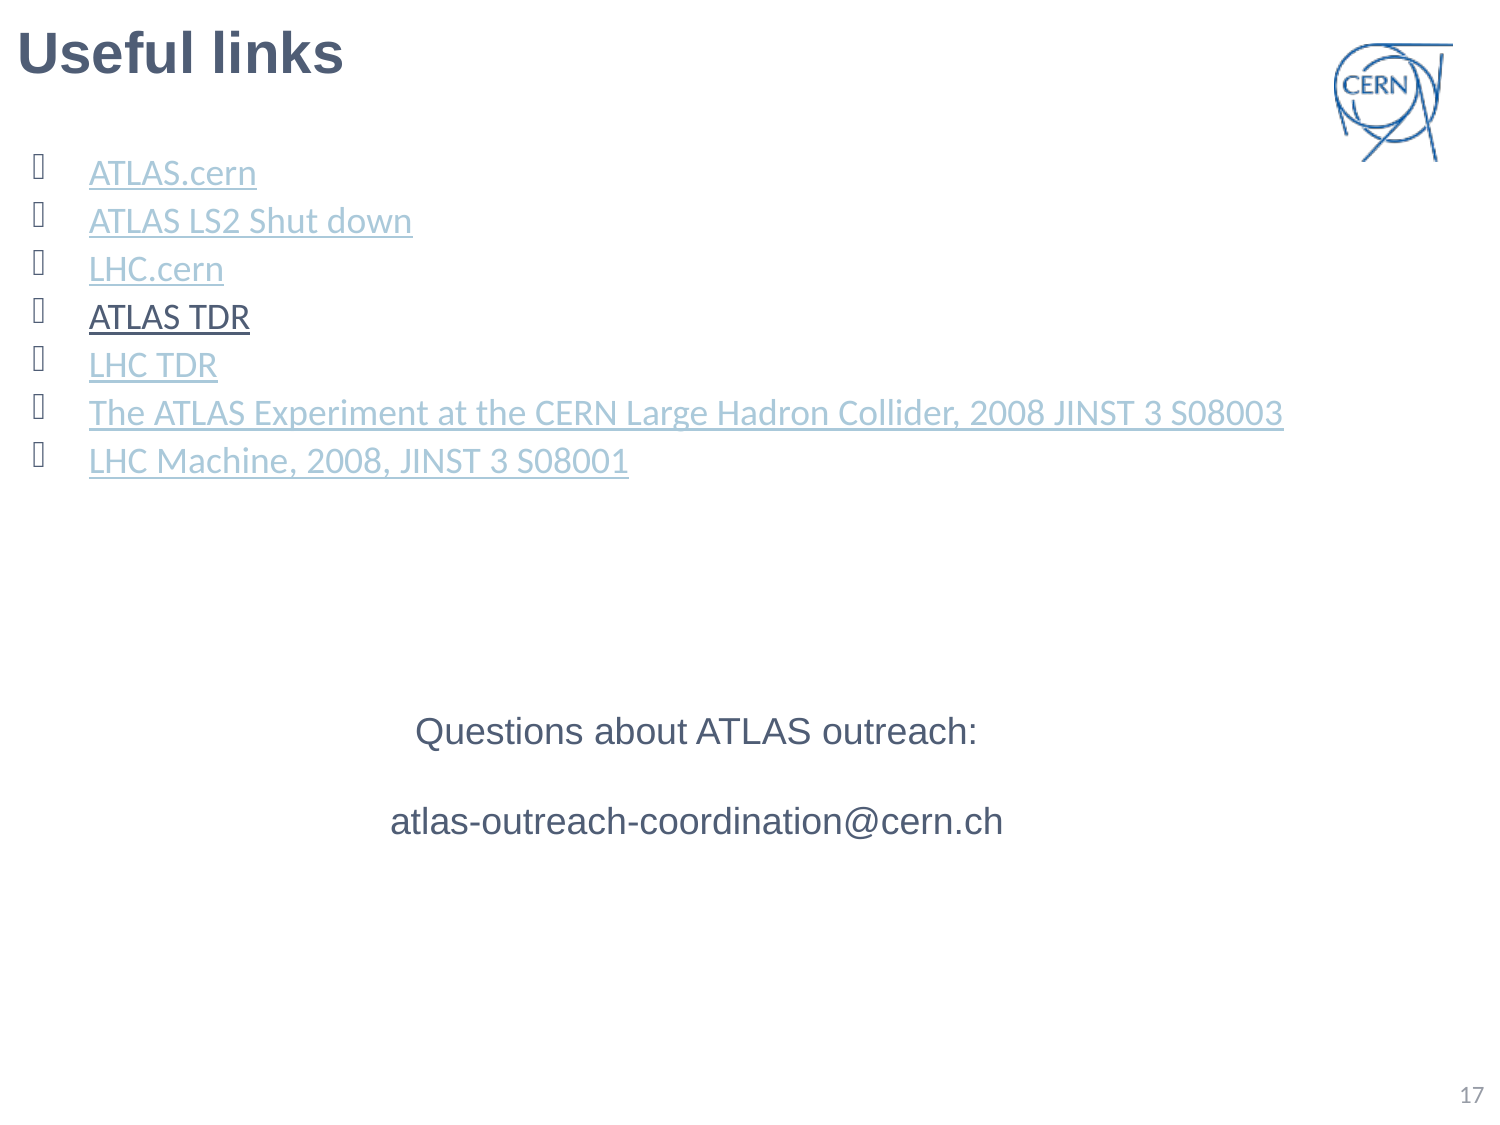

Useful links
ATLAS.cern
ATLAS LS2 Shut down
LHC.cern
ATLAS TDR
LHC TDR
The ATLAS Experiment at the CERN Large Hadron Collider, 2008 JINST 3 S08003
LHC Machine, 2008, JINST 3 S08001
Questions about ATLAS outreach:

atlas-outreach-coordination@cern.ch
17